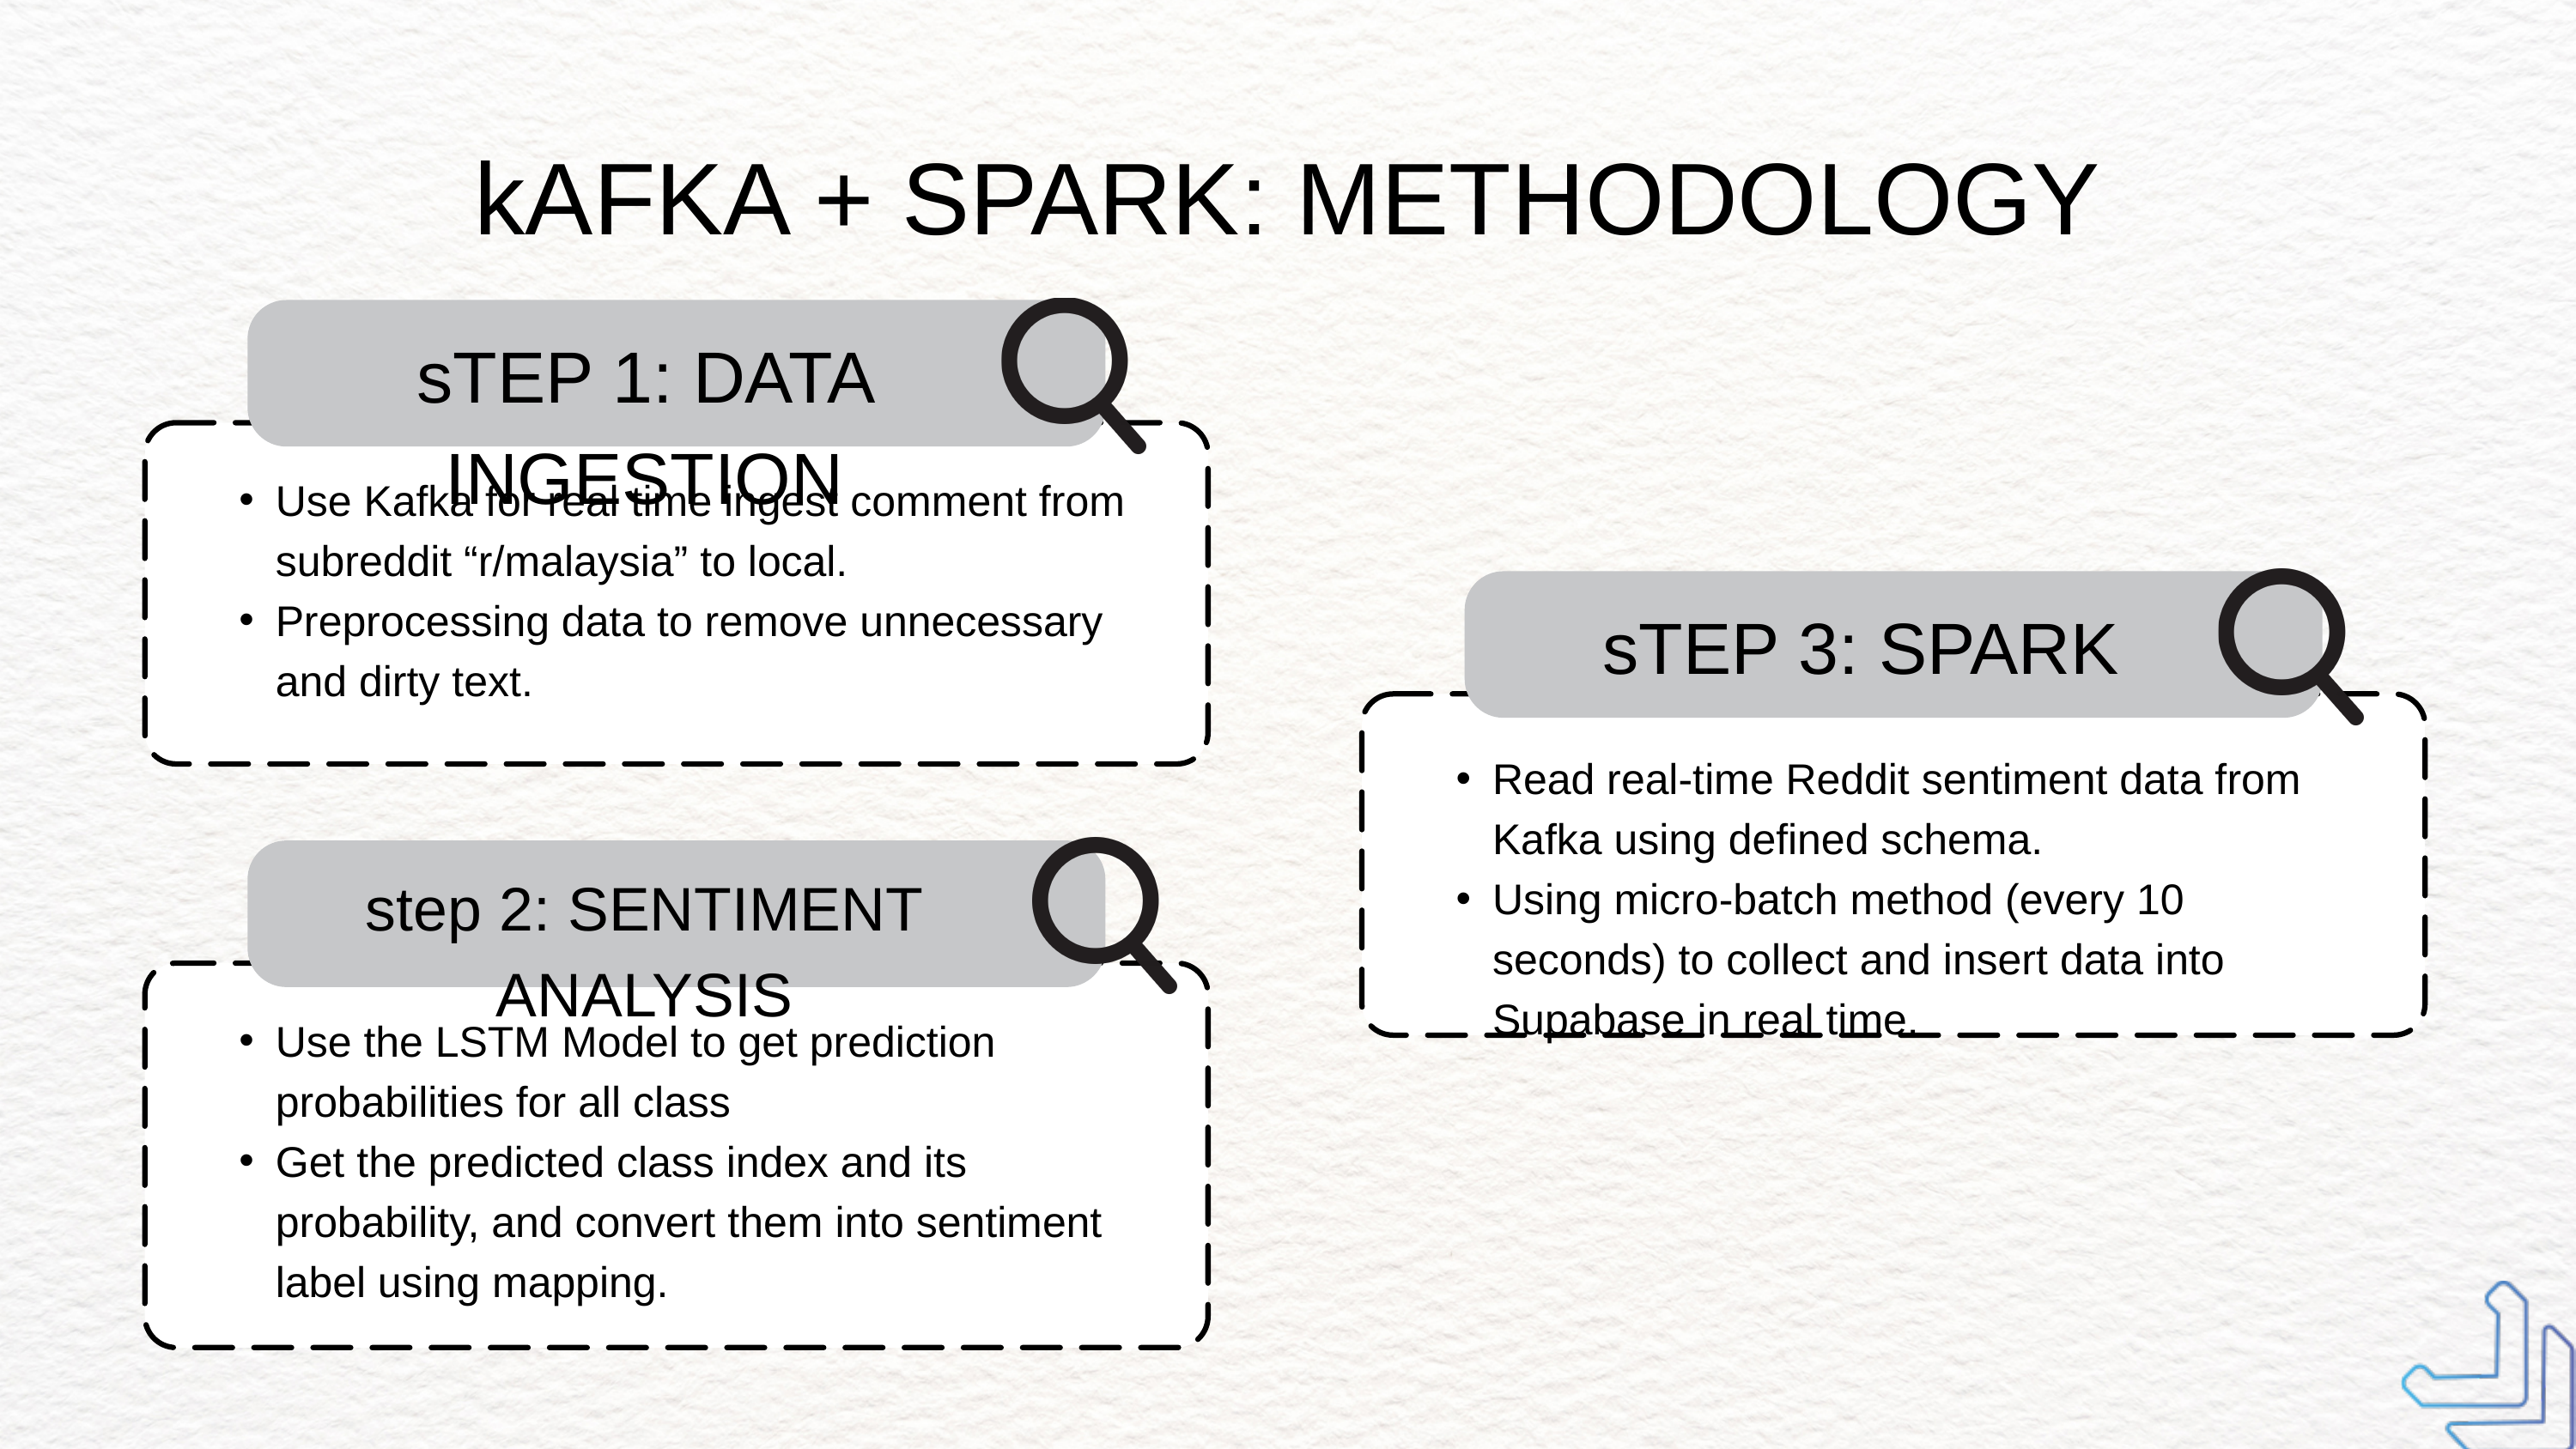

kAFKA + SPARK: METHODOLOGY

sTEP 1: DATA INGESTION

Use Kafka for real time ingest comment from subreddit “r/malaysia” to local.
Preprocessing data to remove unnecessary and dirty text.

sTEP 3: SPARK

Read real-time Reddit sentiment data from Kafka using defined schema.
Using micro-batch method (every 10 seconds) to collect and insert data into Supabase in real time.

step 2: SENTIMENT ANALYSIS

Use the LSTM Model to get prediction probabilities for all class
Get the predicted class index and its probability, and convert them into sentiment label using mapping.